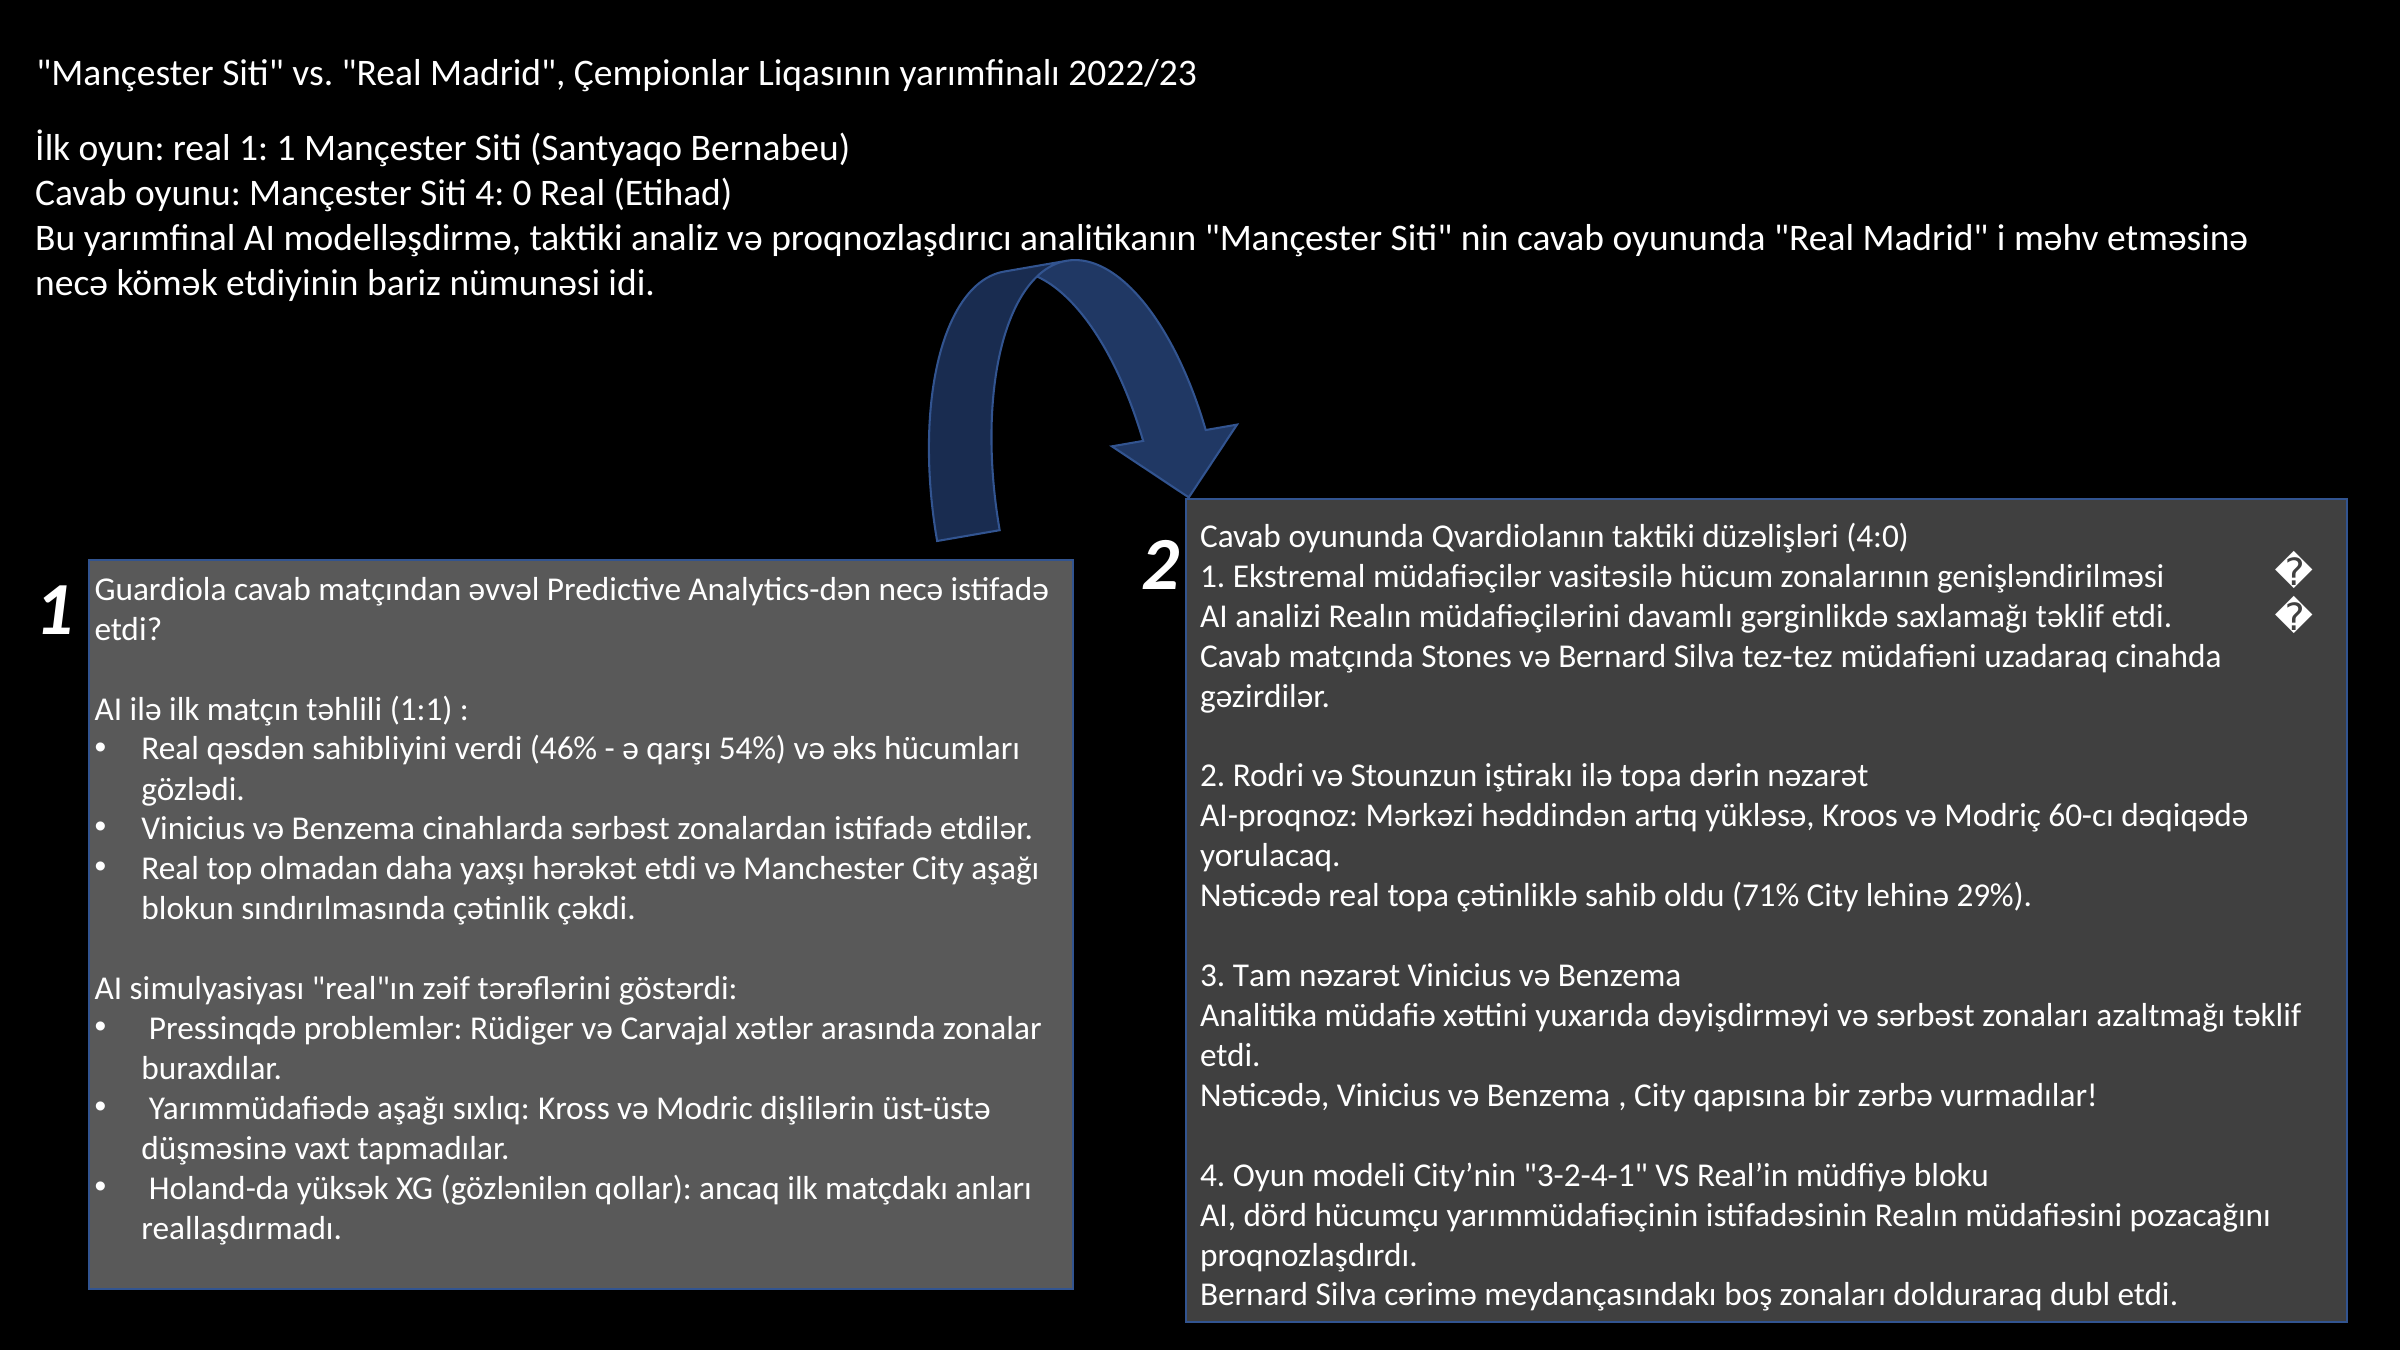

"Mançester Siti" vs. "Real Madrid", Çempionlar Liqasının yarımfinalı 2022/23

İlk oyun: real 1: 1 Mançester Siti (Santyaqo Bernabeu)
Cavab oyunu: Mançester Siti 4: 0 Real (Etihad)
Bu yarımfinal AI modelləşdirmə, taktiki analiz və proqnozlaşdırıcı analitikanın "Mançester Siti" nin cavab oyununda "Real Madrid" i məhv etməsinə necə kömək etdiyinin bariz nümunəsi idi.

2
Cavab oyununda Qvardiolanın taktiki düzəlişləri (4:0)
1. Ekstremal müdafiəçilər vasitəsilə hücum zonalarının genişləndirilməsi
AI analizi Realın müdafiəçilərini davamlı gərginlikdə saxlamağı təklif etdi.
Cavab matçında Stones və Bernard Silva tez-tez müdafiəni uzadaraq cinahda gəzirdilər.

2. Rodri və Stounzun iştirakı ilə topa dərin nəzarət
AI-proqnoz: Mərkəzi həddindən artıq yükləsə, Kroos və Modriç 60-cı dəqiqədə yorulacaq.
Nəticədə real topa çətinliklə sahib oldu (71% City lehinə 29%).

3. Tam nəzarət Vinicius və Benzema
Analitika müdafiə xəttini yuxarıda dəyişdirməyi və sərbəst zonaları azaltmağı təklif etdi.
Nəticədə, Vinicius və Benzema , City qapısına bir zərbə vurmadılar!

4. Oyun modeli City’nin "3-2-4-1" VS Real’in müdfiyə bloku
AI, dörd hücumçu yarımmüdafiəçinin istifadəsinin Realın müdafiəsini pozacağını proqnozlaşdırdı.
Bernard Silva cərimə meydançasındakı boş zonaları dolduraraq dubl etdi.
📌
1
Guardiola cavab matçından əvvəl Predictive Analytics-dən necə istifadə etdi?

AI ilə ilk matçın təhlili (1:1) :
Real qəsdən sahibliyini verdi (46% - ə qarşı 54%) və əks hücumları gözlədi.
Vinicius və Benzema cinahlarda sərbəst zonalardan istifadə etdilər.
Real top olmadan daha yaxşı hərəkət etdi və Manchester City aşağı blokun sındırılmasında çətinlik çəkdi.

AI simulyasiyası "real"ın zəif tərəflərini göstərdi:
 Pressinqdə problemlər: Rüdiger və Carvajal xətlər arasında zonalar buraxdılar.
 Yarımmüdafiədə aşağı sıxlıq: Kross və Modric dişlilərin üst-üstə düşməsinə vaxt tapmadılar.
 Holand-da yüksək XG (gözlənilən qollar): ancaq ilk matçdakı anları reallaşdırmadı.